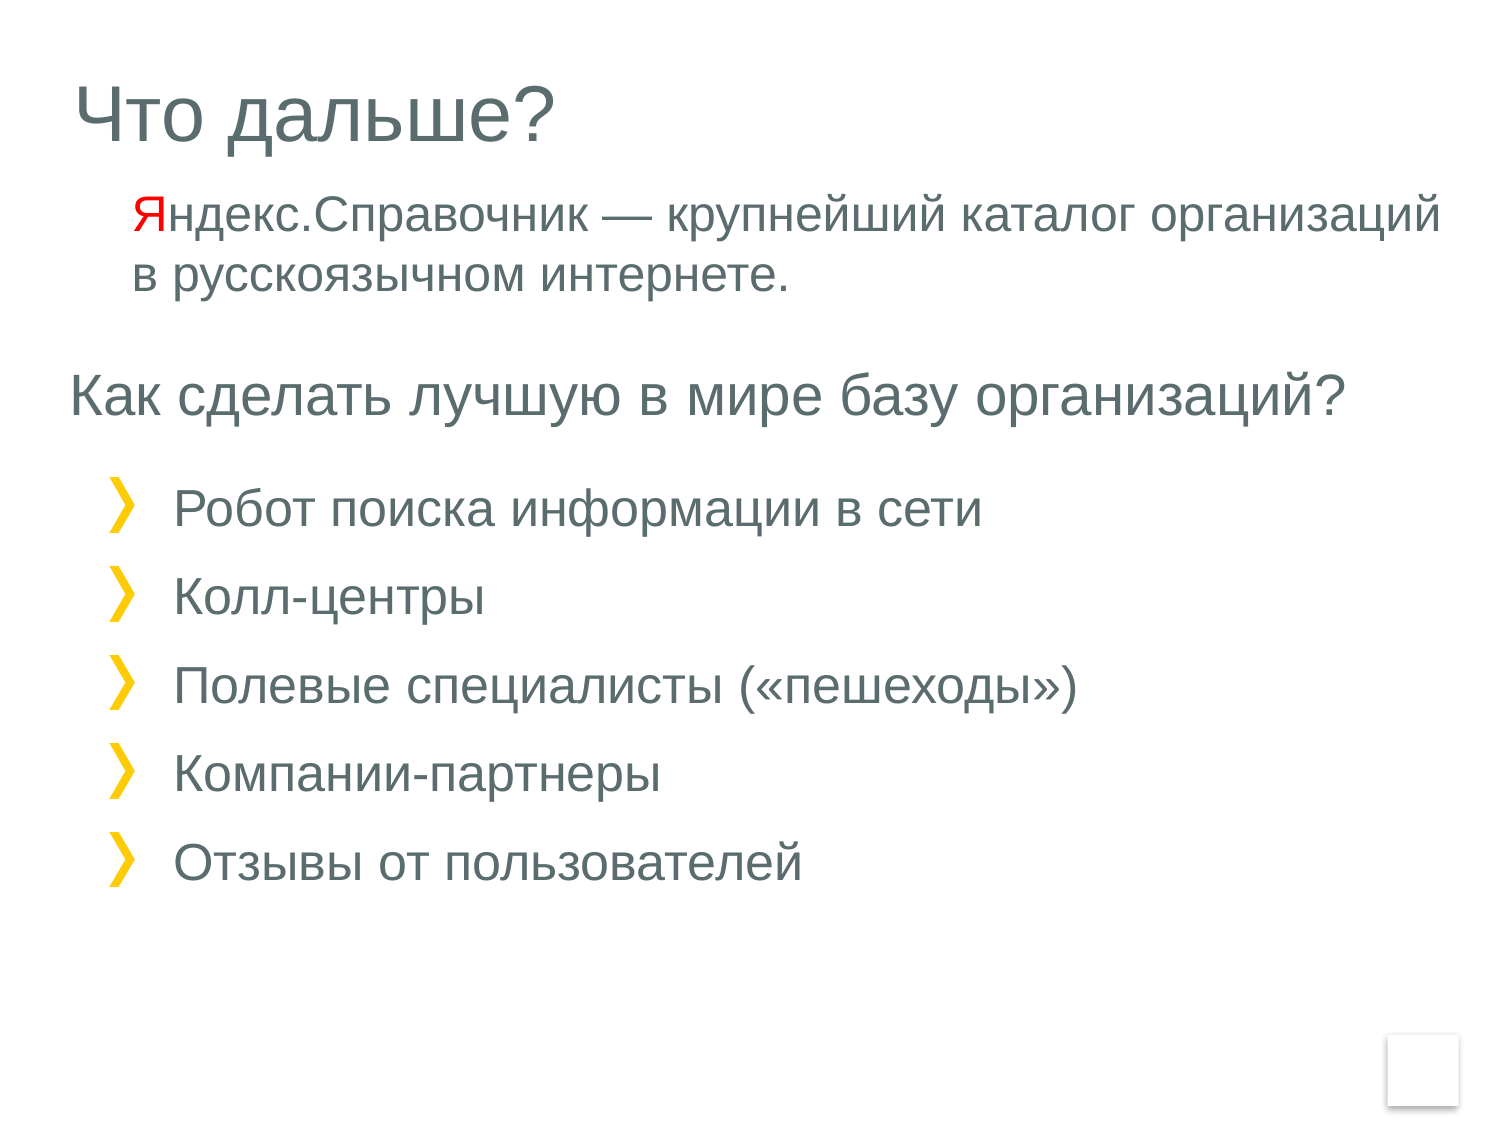

Что дальше?
Яндекс.Справочник — крупнейший каталог организаций
в русскоязычном интернете.
Как сделать лучшую в мире базу организаций?

 Робот поиска информации в сети
 Колл-центры
 Полевые специалисты («пешеходы»)
 Компании-партнеры
 Отзывы от пользователей